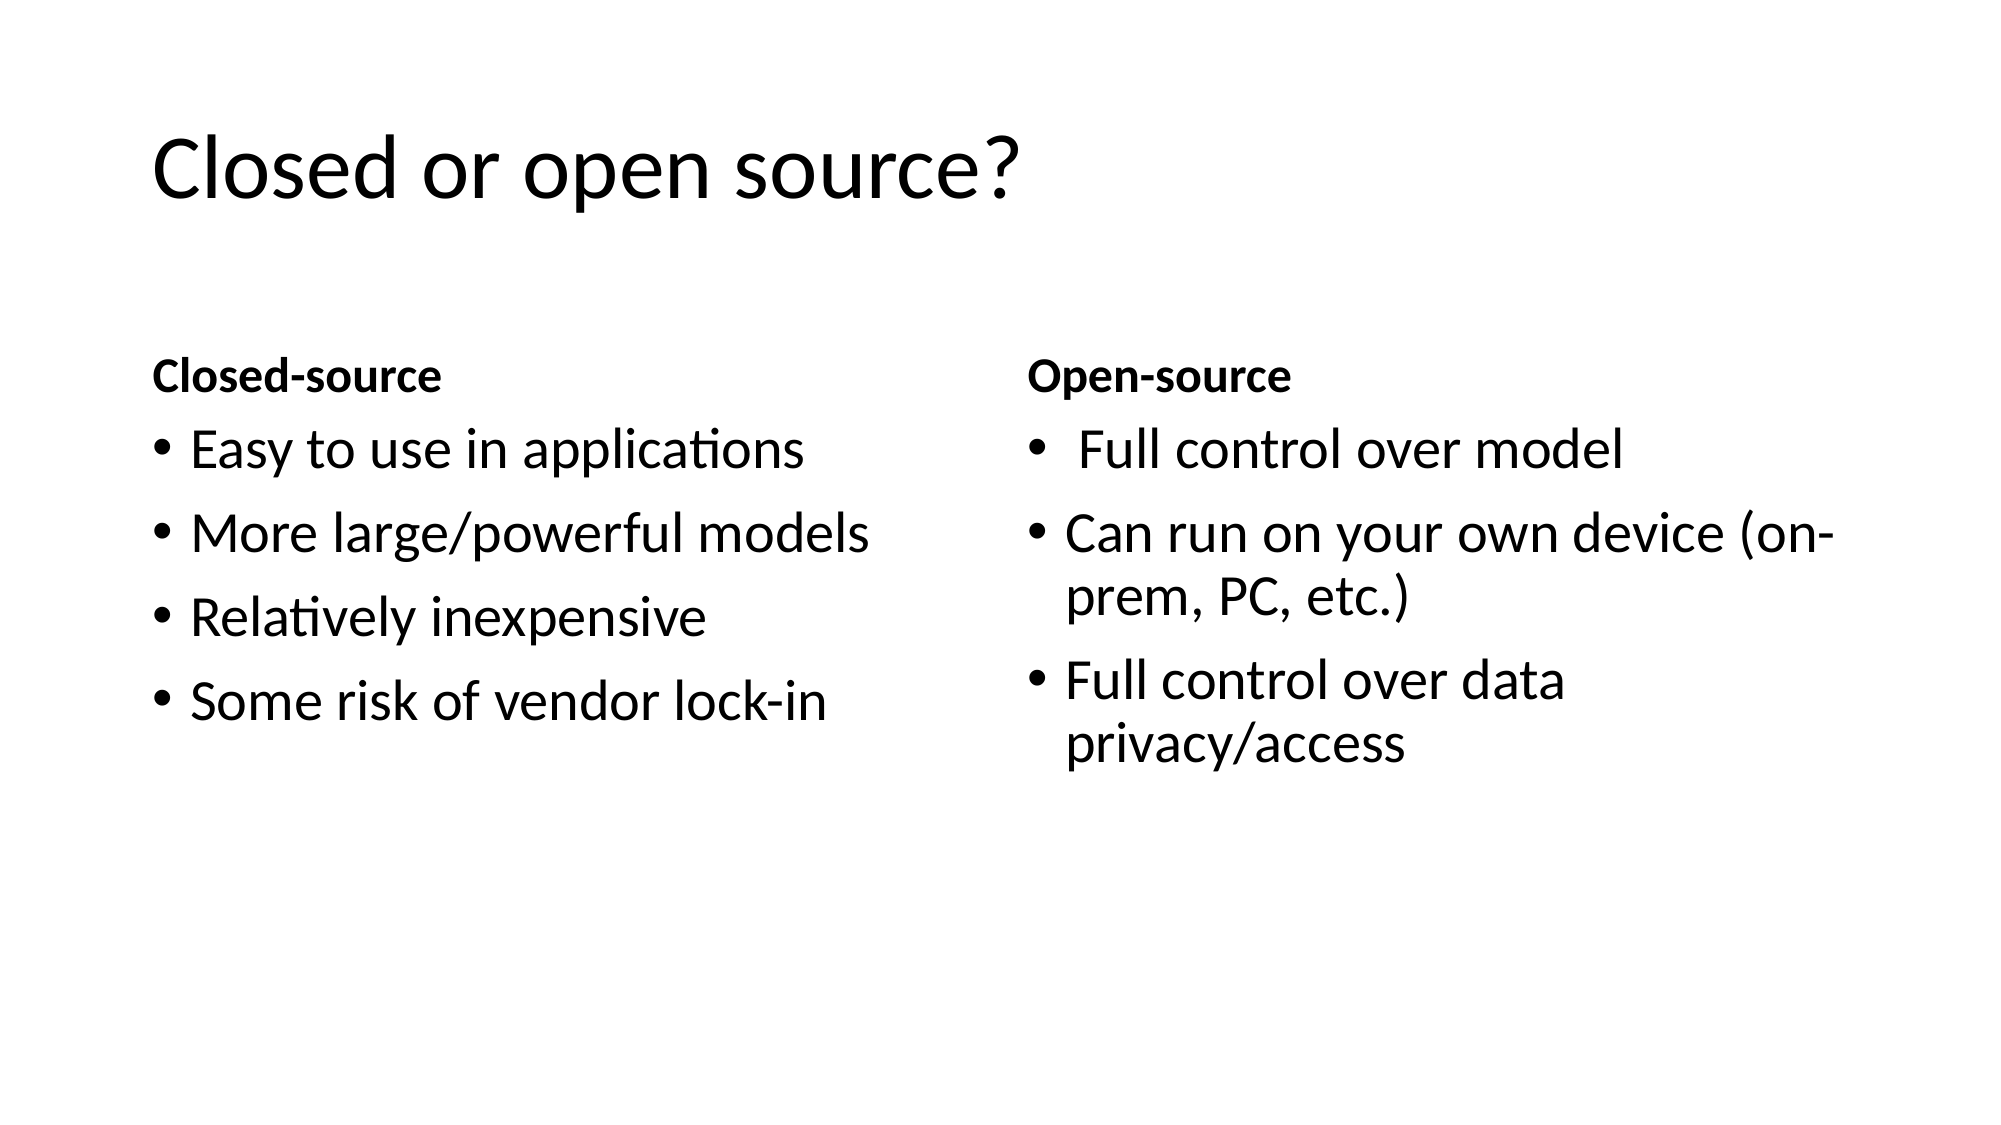

# Closed or open source?
Closed-source
Open-source
Easy to use in applications
More large/powerful models
Relatively inexpensive
Some risk of vendor lock-in
 Full control over model
Can run on your own device (on-prem, PC, etc.)
Full control over data privacy/access
50